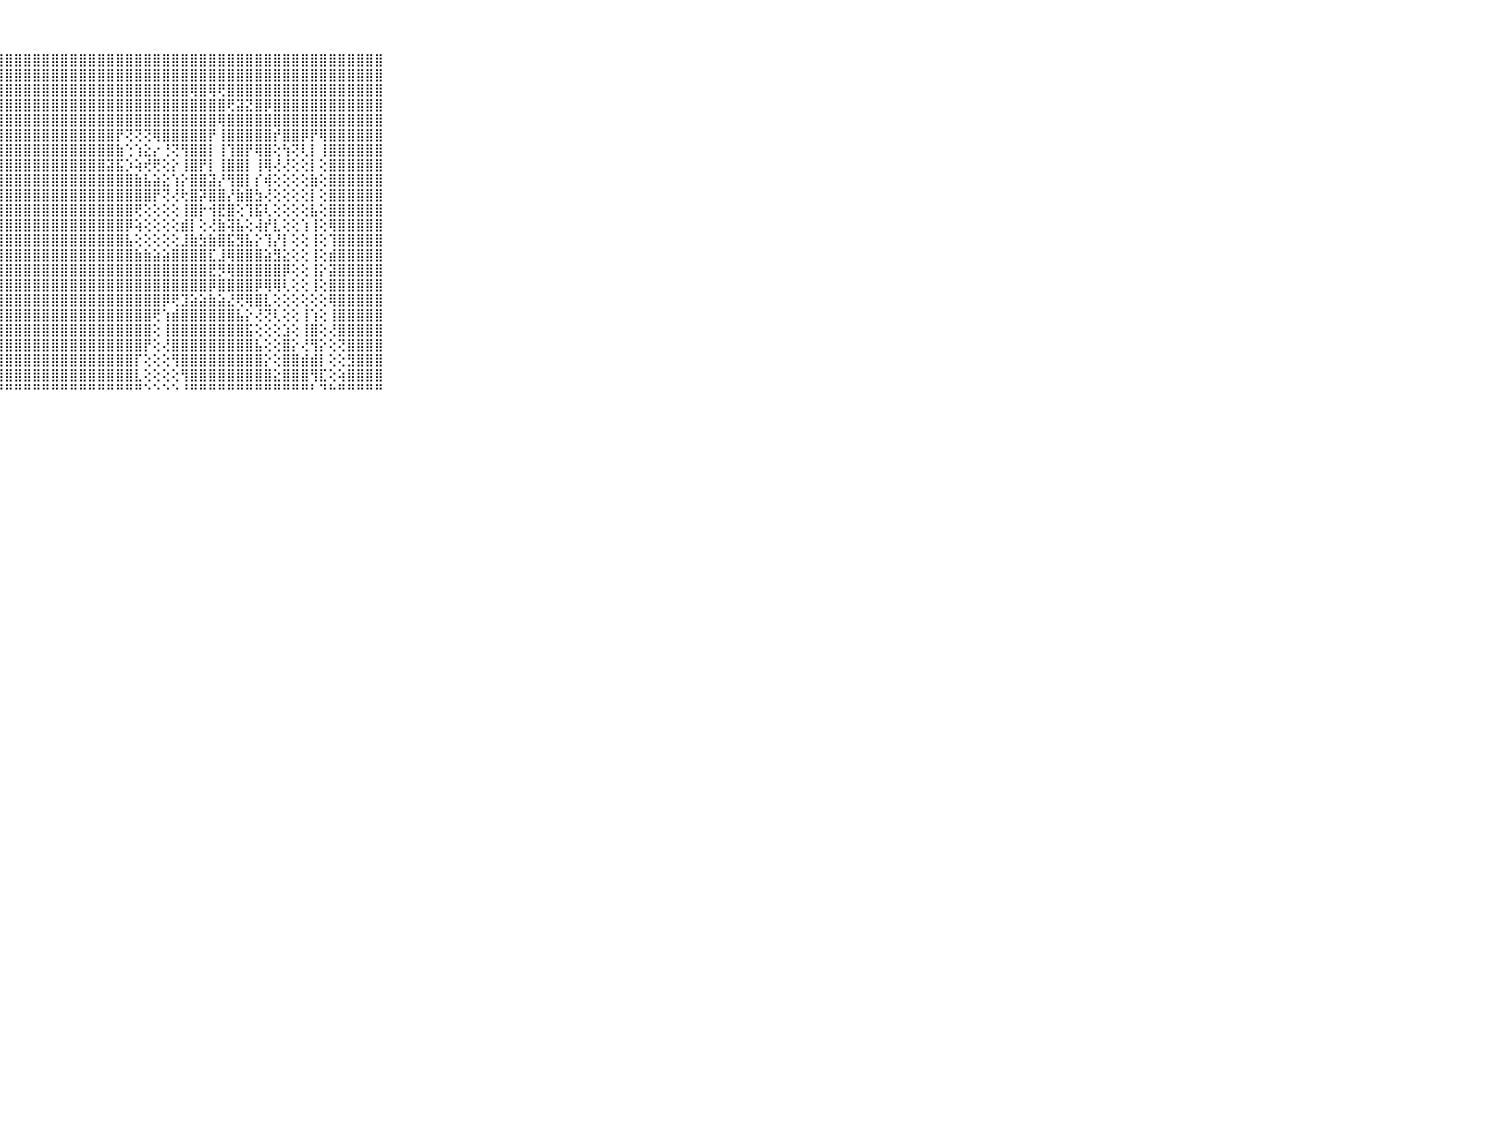

⠀⠀⠀⠀⠀⠀⠀⠀⠀⠀⠀⣿⣿⣿⣿⣿⣿⣿⣿⣿⣿⣿⣿⣿⣿⣿⣿⣿⣿⣿⣿⣿⣿⣿⣿⣿⣿⣿⣿⣿⣿⣿⣿⣿⣿⣿⣿⣿⣿⣿⣿⣿⣿⣿⣿⣿⣿⣿⣿⣿⣿⣿⣿⣿⣿⣿⣿⣿⣿⠀⠀⠀⠀⠀⠀⠀⠀⠀⠀⠀⠀
⠀⠀⠀⠀⠀⠀⠀⠀⠀⠀⠀⣿⣿⣿⣿⣿⣿⣿⣿⣿⣿⣿⣿⣿⣿⣿⣿⣿⣿⣿⣿⣿⣿⣿⣿⣿⣿⣿⣿⣿⣿⣿⣿⣿⣿⣿⣿⣿⣿⣿⣿⣿⣿⣿⣿⣿⣿⣿⣿⣿⣿⣿⣿⣿⣿⣿⣿⣿⣿⠀⠀⠀⠀⠀⠀⠀⠀⠀⠀⠀⠀
⠀⠀⠀⠀⠀⠀⠀⠀⠀⠀⠀⣿⣿⣿⣿⣿⣿⣿⣿⣿⣿⣿⣿⣿⣿⣿⣿⣿⣿⣿⣿⣿⣿⣿⣿⣿⣿⣿⣿⣿⣿⣿⣿⣿⣿⣿⣿⣿⢿⣿⢿⢟⣿⣿⣿⣿⣿⣿⣿⣿⣿⣿⣿⣿⣿⣿⣿⣿⣿⠀⠀⠀⠀⠀⠀⠀⠀⠀⠀⠀⠀
⠀⠀⠀⠀⠀⠀⠀⠀⠀⠀⠀⣿⣿⣿⣿⣿⣿⣿⣿⣿⣿⣿⣿⣿⣿⣿⣿⣿⣿⣿⣿⣿⣿⣿⣿⣿⣿⣿⣿⣿⣿⣿⣿⣿⣿⣿⣿⣿⣿⣿⣿⣿⢟⣽⣝⣿⡿⣿⣿⣿⣿⣿⣿⣿⣿⣿⣿⣿⣿⠀⠀⠀⠀⠀⠀⠀⠀⠀⠀⠀⠀
⠀⠀⠀⠀⠀⠀⠀⠀⠀⠀⠀⣿⣿⣿⣿⣿⣿⣿⣿⣿⣿⣿⣿⣿⣿⣿⣿⣿⣿⣿⣿⣿⣿⣿⣿⣿⣿⣿⣿⣿⣿⣿⣿⣿⣿⣿⣿⣿⣿⣿⣿⢿⣿⣿⣿⣿⣿⣿⣿⣿⣿⣿⣿⣿⣿⣿⣿⣿⣿⠀⠀⠀⠀⠀⠀⠀⠀⠀⠀⠀⠀
⠀⠀⠀⠀⠀⠀⠀⠀⠀⠀⠀⣿⣿⣿⣿⣿⣿⣿⣿⣿⣿⣿⣿⣿⣿⣿⣿⣿⣿⣿⣿⣿⣿⣿⣿⣿⣿⣿⣿⣿⡟⢝⢝⢝⢿⣿⣿⣿⣿⣿⡟⢸⣿⣿⣿⣿⣿⡞⣿⣿⡿⡟⢿⣿⣿⣿⣿⣿⣿⠀⠀⠀⠀⠀⠀⠀⠀⠀⠀⠀⠀
⠀⠀⠀⠀⠀⠀⠀⠀⠀⠀⠀⣿⣿⣿⣿⣿⣿⣿⣿⣿⣿⣿⣿⣿⣿⣿⣿⣿⣿⣿⣿⣿⣿⣿⣿⣿⣿⣿⣿⣿⣷⢑⢱⣕⡔⢘⢝⢻⣿⣿⡇⢸⢹⣿⡟⢿⣿⢕⢳⢝⢇⡇⢸⣿⣿⣿⣿⣿⣿⠀⠀⠀⠀⠀⠀⠀⠀⠀⠀⠀⠀
⠀⠀⠀⠀⠀⠀⠀⠀⠀⠀⠀⣿⣿⣿⣿⣿⣿⣿⣿⣿⣿⣿⣿⣿⣿⣿⣿⣿⣿⣿⣿⣿⣿⣿⣿⣿⣿⣿⣿⣽⣯⡱⢵⢞⢟⢕⡕⢸⣿⡟⡇⢸⣿⣿⡇⢸⢿⢜⢜⢕⢕⡇⢕⣿⣿⣿⣿⣿⣿⠀⠀⠀⠀⠀⠀⠀⠀⠀⠀⠀⠀
⠀⠀⠀⠀⠀⠀⠀⠀⠀⠀⠀⣿⣿⣿⣿⣿⣿⣿⣿⣿⣿⣿⣿⣿⣿⣿⣿⣿⣿⣿⣿⣿⣿⣿⣿⣿⣿⣿⣿⣿⣿⣿⣷⣧⣵⣕⢱⡕⣿⣿⣽⡜⢻⣿⡇⡎⢾⢕⢕⢕⢕⣷⢕⣿⣿⣿⣿⣿⣿⠀⠀⠀⠀⠀⠀⠀⠀⠀⠀⠀⠀
⠀⠀⠀⠀⠀⠀⠀⠀⠀⠀⠀⣿⣿⣿⣿⣿⣿⣿⣿⣿⣿⣿⣿⣿⣿⣿⣿⣿⣿⣿⣿⣿⣿⣿⣿⣿⣿⣿⣿⣿⣿⣿⣿⣿⡟⢝⢜⢗⣿⡽⣿⣿⡜⣷⣿⣳⢜⢕⢕⢕⢕⡇⢕⣿⣿⣿⣿⣿⣿⠀⠀⠀⠀⠀⠀⠀⠀⠀⠀⠀⠀
⠀⠀⠀⠀⠀⠀⠀⠀⠀⠀⠀⣿⣿⣿⣿⣿⣿⣿⣿⣿⣿⣿⣿⣿⣿⣿⣿⣿⣿⣿⣿⣿⣿⣿⣿⣿⣿⣿⣿⣿⣿⣿⢟⢕⢕⢕⢕⢸⣿⡗⢺⣟⣿⢕⢹⣯⢇⢕⢕⢕⢕⣧⢕⣿⣿⣿⣿⣿⣿⠀⠀⠀⠀⠀⠀⠀⠀⠀⠀⠀⠀
⠀⠀⠀⠀⠀⠀⠀⠀⠀⠀⠀⣿⣿⣿⣿⣿⣿⣿⣿⣿⣿⣿⣿⣿⣿⣿⣿⣿⣿⣿⣿⣿⣿⣿⣿⣿⣿⣿⣿⣿⣿⡿⢵⢕⢕⢕⢕⣾⡇⢕⢜⣷⢽⣧⢕⢼⡞⣇⢕⢕⢱⢸⢕⢿⣿⣿⣿⣿⣿⠀⠀⠀⠀⠀⠀⠀⠀⠀⠀⠀⠀
⠀⠀⠀⠀⠀⠀⠀⠀⠀⠀⠀⣿⣿⣿⣿⣿⣿⣿⣿⣿⣿⣿⣿⣿⣿⣿⣿⣿⣿⣿⣿⣿⣿⣿⣿⣿⣿⣿⣿⣿⣿⣧⢕⢕⢕⢕⢕⣸⣷⣳⣷⣿⣯⣻⣧⡕⢹⡜⡇⢕⢕⢸⢕⢹⣿⣿⣿⣿⣿⠀⠀⠀⠀⠀⠀⠀⠀⠀⠀⠀⠀
⠀⠀⠀⠀⠀⠀⠀⠀⠀⠀⠀⣿⣿⣿⣿⣿⣿⣿⣿⣿⣿⣿⣿⣿⣿⣿⣿⣿⣿⣿⣿⣿⣿⣿⣿⣿⣿⣿⣿⣿⣿⣿⣷⣷⣵⣵⣿⣿⣿⣿⣏⣸⢿⣿⣿⣿⣵⣻⣕⢕⢕⢸⢕⣾⣿⣿⣿⣿⣿⠀⠀⠀⠀⠀⠀⠀⠀⠀⠀⠀⠀
⠀⠀⠀⠀⠀⠀⠀⠀⠀⠀⠀⣿⣿⣿⣿⣿⣿⣿⣿⣿⣿⣿⣿⣿⣿⣿⣿⣿⣿⣿⣿⣿⣿⣿⣿⣿⣿⣿⣿⣿⣿⣿⣿⣿⣿⣿⣿⣿⣿⣿⣟⡻⢿⣿⣿⣿⣿⣿⡿⢕⢕⢸⡕⣽⣿⣿⣿⣿⣿⠀⠀⠀⠀⠀⠀⠀⠀⠀⠀⠀⠀
⠀⠀⠀⠀⠀⠀⠀⠀⠀⠀⠀⣿⣿⣿⣿⣿⣿⣿⣿⣿⣿⣿⣿⣿⣿⣿⣿⣿⣿⣿⣿⣿⣿⣿⣿⣿⣿⣿⣿⣿⣿⣿⣿⣿⣿⣿⣿⣿⣿⣿⡿⣿⣿⣿⣿⡿⢿⢿⢇⢕⢕⢸⢕⣿⣿⣿⣿⣿⣿⠀⠀⠀⠀⠀⠀⠀⠀⠀⠀⠀⠀
⠀⠀⠀⠀⠀⠀⠀⠀⠀⠀⠀⣿⣿⣿⣿⣿⣿⣿⣿⣿⣿⣿⣿⣿⣿⣿⣿⣿⣿⣿⣿⣿⣿⣿⣿⣿⣿⣿⣿⣿⣿⣿⣿⣿⣿⡿⢟⣹⣵⣵⣷⣵⣜⢟⢿⣿⣇⢕⢕⢕⢕⢕⢕⢿⣿⣿⣿⣿⣿⠀⠀⠀⠀⠀⠀⠀⠀⠀⠀⠀⠀
⠀⠀⠀⠀⠀⠀⠀⠀⠀⠀⠀⣿⣿⣿⣿⣿⣿⣿⣿⣿⣿⣿⣿⣿⣿⣿⣿⣿⣿⣿⣿⣿⣿⣿⣿⣿⣿⣿⣿⣿⣿⣿⣿⣿⢟⢱⣾⣿⣿⣿⣿⣿⣿⣧⡕⢜⢝⢇⢕⢕⢸⢱⢕⢸⣿⣿⣿⣿⣿⠀⠀⠀⠀⠀⠀⠀⠀⠀⠀⠀⠀
⠀⠀⠀⠀⠀⠀⠀⠀⠀⠀⠀⣿⣿⣿⣿⣿⣿⣿⣿⣿⣿⣿⣿⣿⣿⣿⣿⣿⣿⣿⣿⣿⣿⣿⣿⣿⣿⣿⣿⣿⣿⣿⣿⣿⢕⢸⣿⣿⣿⣿⣿⣿⣿⣿⣯⢕⢕⢕⣱⢕⢸⣿⢕⢜⣿⣿⣿⣿⣿⠀⠀⠀⠀⠀⠀⠀⠀⠀⠀⠀⠀
⠀⠀⠀⠀⠀⠀⠀⠀⠀⠀⠀⣿⣿⣿⣿⣿⣿⣿⣿⣿⣿⣿⣿⣿⣿⣿⣿⣿⣿⣿⣿⣿⣿⣿⣿⣿⣿⣿⣿⣿⣿⣿⣿⡟⢕⢜⣿⣿⣿⣿⣿⣿⣿⣿⣿⣧⢕⢕⣿⡕⢜⢻⡕⢕⢝⣿⣿⣿⣿⠀⠀⠀⠀⠀⠀⠀⠀⠀⠀⠀⠀
⠀⠀⠀⠀⠀⠀⠀⠀⠀⠀⠀⣿⣿⣿⣿⣿⣿⣿⣿⣿⣿⣿⣿⣿⣿⣿⣿⣿⣿⣿⣿⣿⣿⣿⣿⣿⣿⣿⣿⣿⣿⣿⡏⢕⢕⢕⢻⣿⣿⣿⣿⣿⣿⣿⣿⣿⡕⢕⣿⣿⣾⣾⡇⢕⢕⣻⣿⣿⣿⠀⠀⠀⠀⠀⠀⠀⠀⠀⠀⠀⠀
⠀⠀⠀⠀⠀⠀⠀⠀⠀⠀⠀⣿⣿⣿⣿⣿⣿⣿⣿⣿⣿⣿⣿⣿⣿⣿⣿⣿⣿⣿⣿⣿⣿⣿⣿⣿⣿⣿⣿⣿⣿⣿⣇⢕⢕⢕⢕⢻⣿⣿⣿⣿⣿⣿⣿⣿⣿⣕⣿⣿⣿⢻⣏⢕⢵⣿⣿⣿⣿⠀⠀⠀⠀⠀⠀⠀⠀⠀⠀⠀⠀
⠀⠀⠀⠀⠀⠀⠀⠀⠀⠀⠀⠛⠛⠛⠛⠛⠛⠛⠛⠛⠛⠛⠛⠛⠛⠛⠛⠛⠛⠛⠛⠛⠛⠛⠛⠛⠛⠛⠛⠛⠛⠛⠛⠑⠑⠑⠑⠘⠛⠛⠛⠛⠛⠛⠛⠛⠛⠛⠛⠛⠛⠃⠙⠓⠛⠛⠛⠛⠛⠀⠀⠀⠀⠀⠀⠀⠀⠀⠀⠀⠀